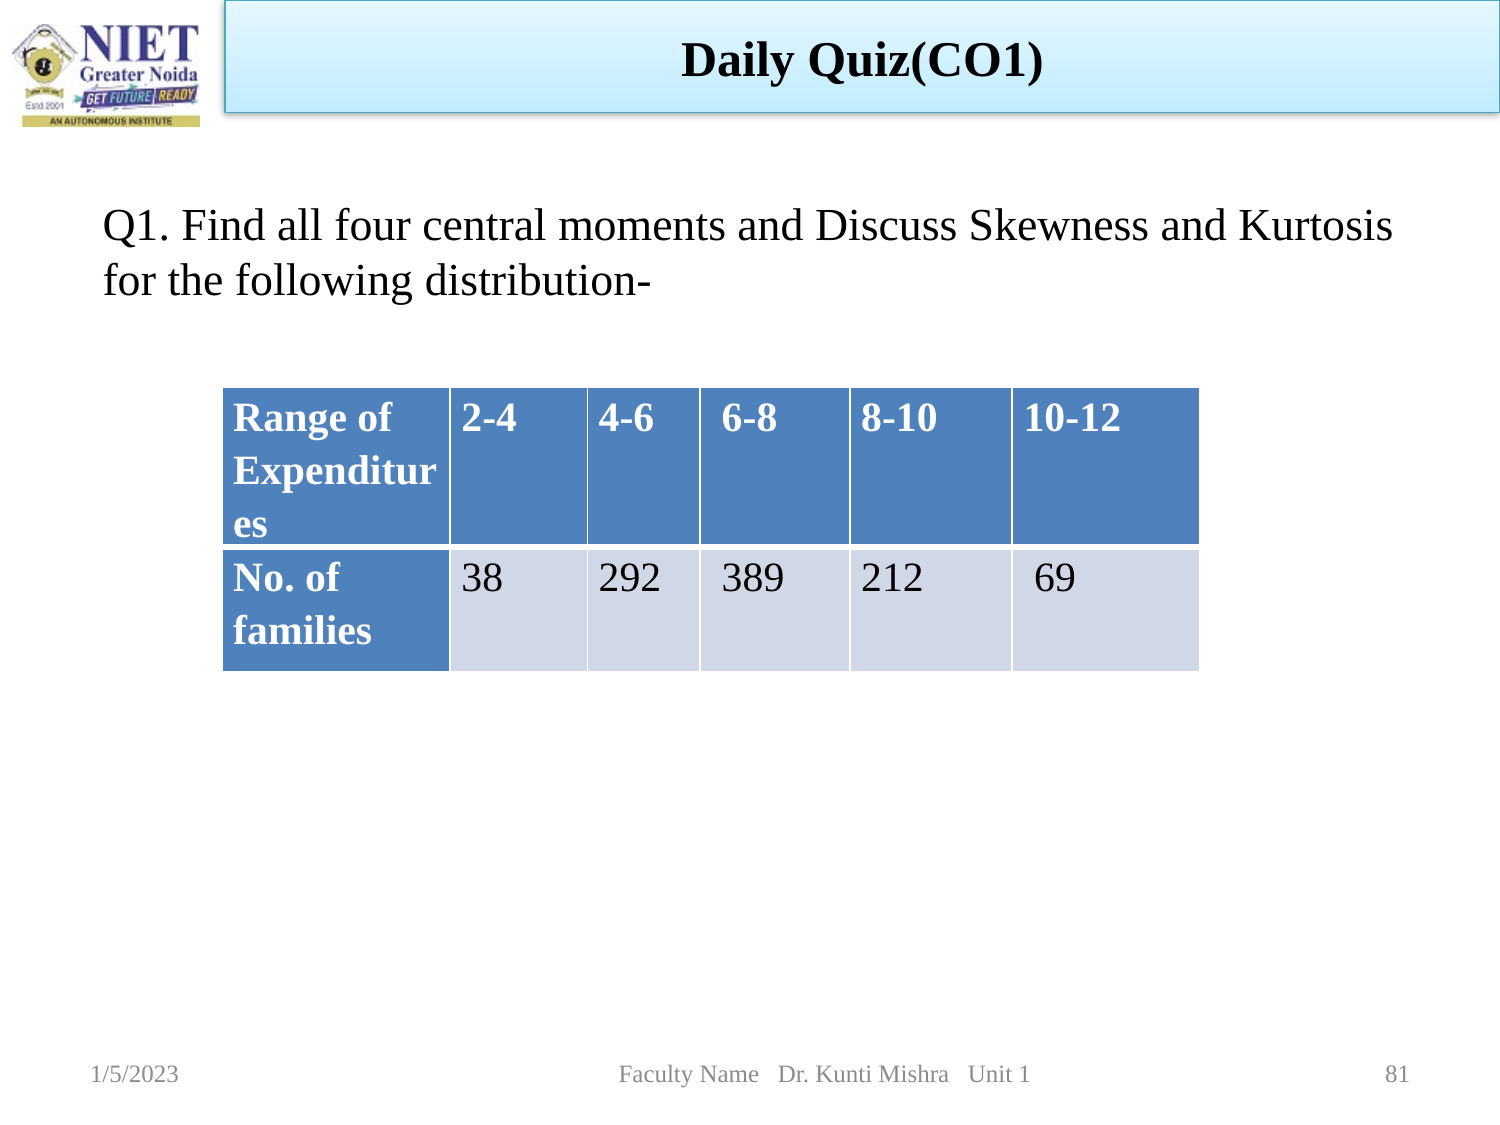

Daily Quiz(CO1)
Q1. Find all four central moments and Discuss Skewness and Kurtosis for the following distribution-

| Range of Expenditures | 2-4 | 4-6 | 6-8 | 8-10 | 10-12 |
| --- | --- | --- | --- | --- | --- |
| No. of families | 38 | 292 | 389 | 212 | 69 |
1/5/2023
Faculty Name   Dr. Kunti Mishra   Unit 1
81